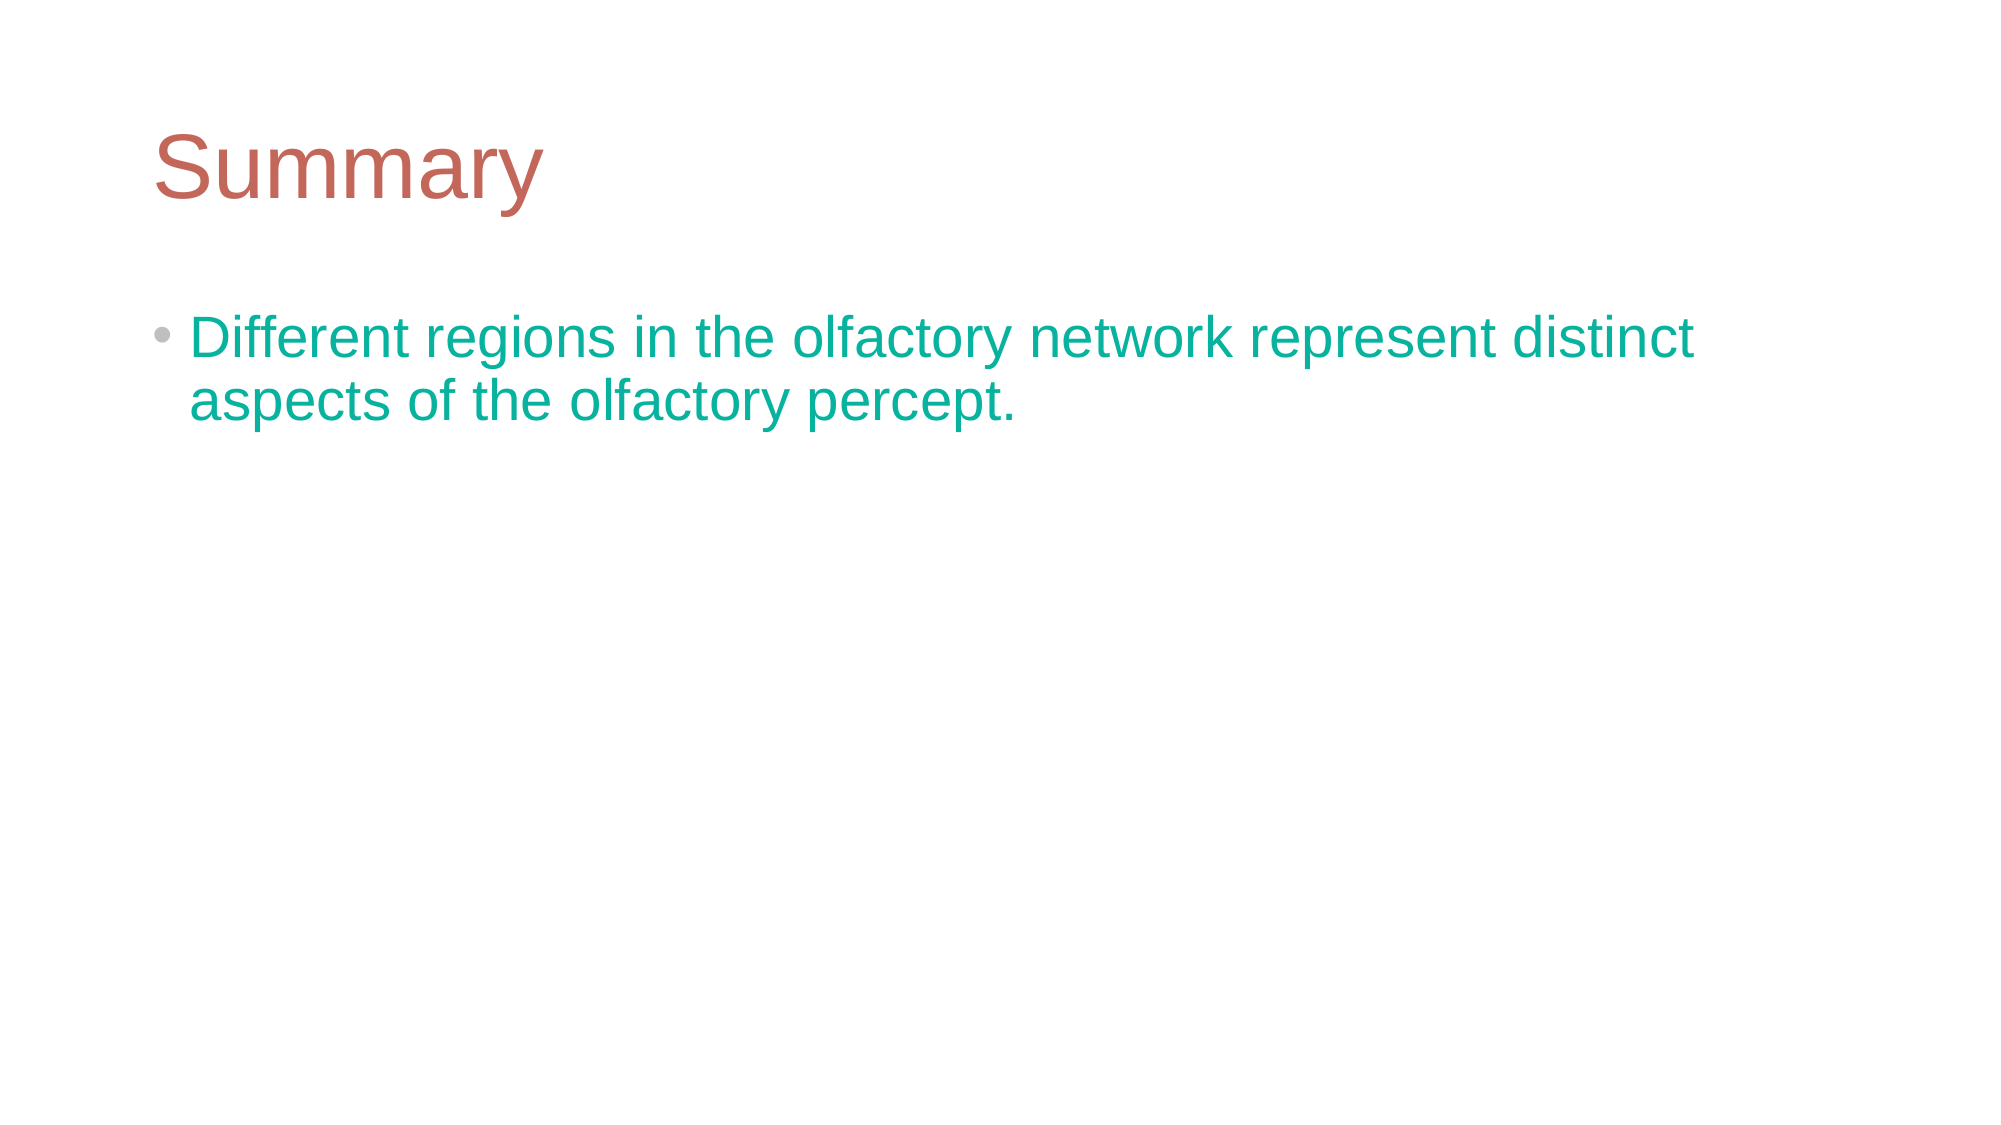

# Summary
Different regions in the olfactory network represent distinct aspects of the olfactory percept.